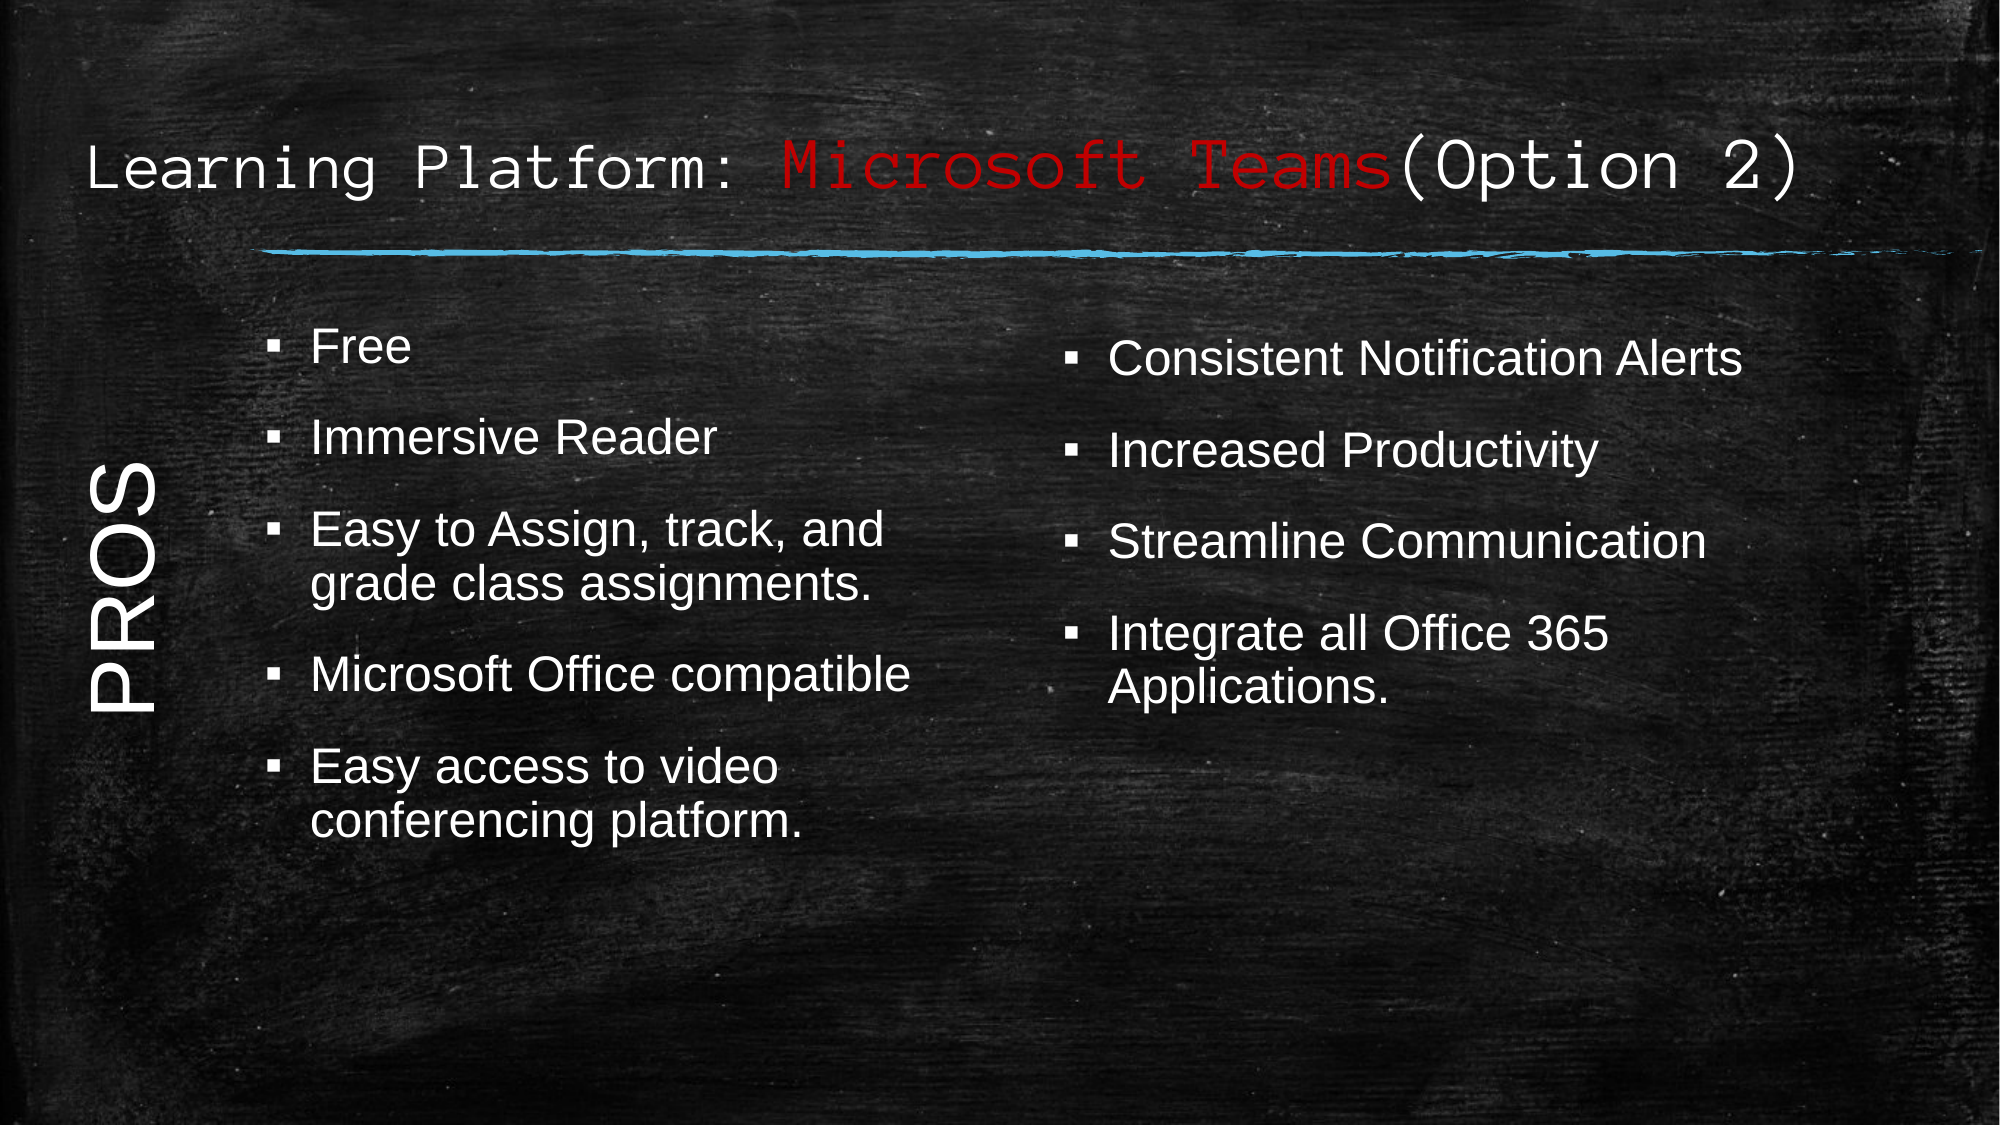

# Learning Platform: Microsoft Teams(Option 2)
Free
Immersive Reader
Easy to Assign, track, and grade class assignments.
Microsoft Office compatible
Easy access to video conferencing platform.

Consistent Notification Alerts
Increased Productivity
Streamline Communication
Integrate all Office 365 Applications.

PROS